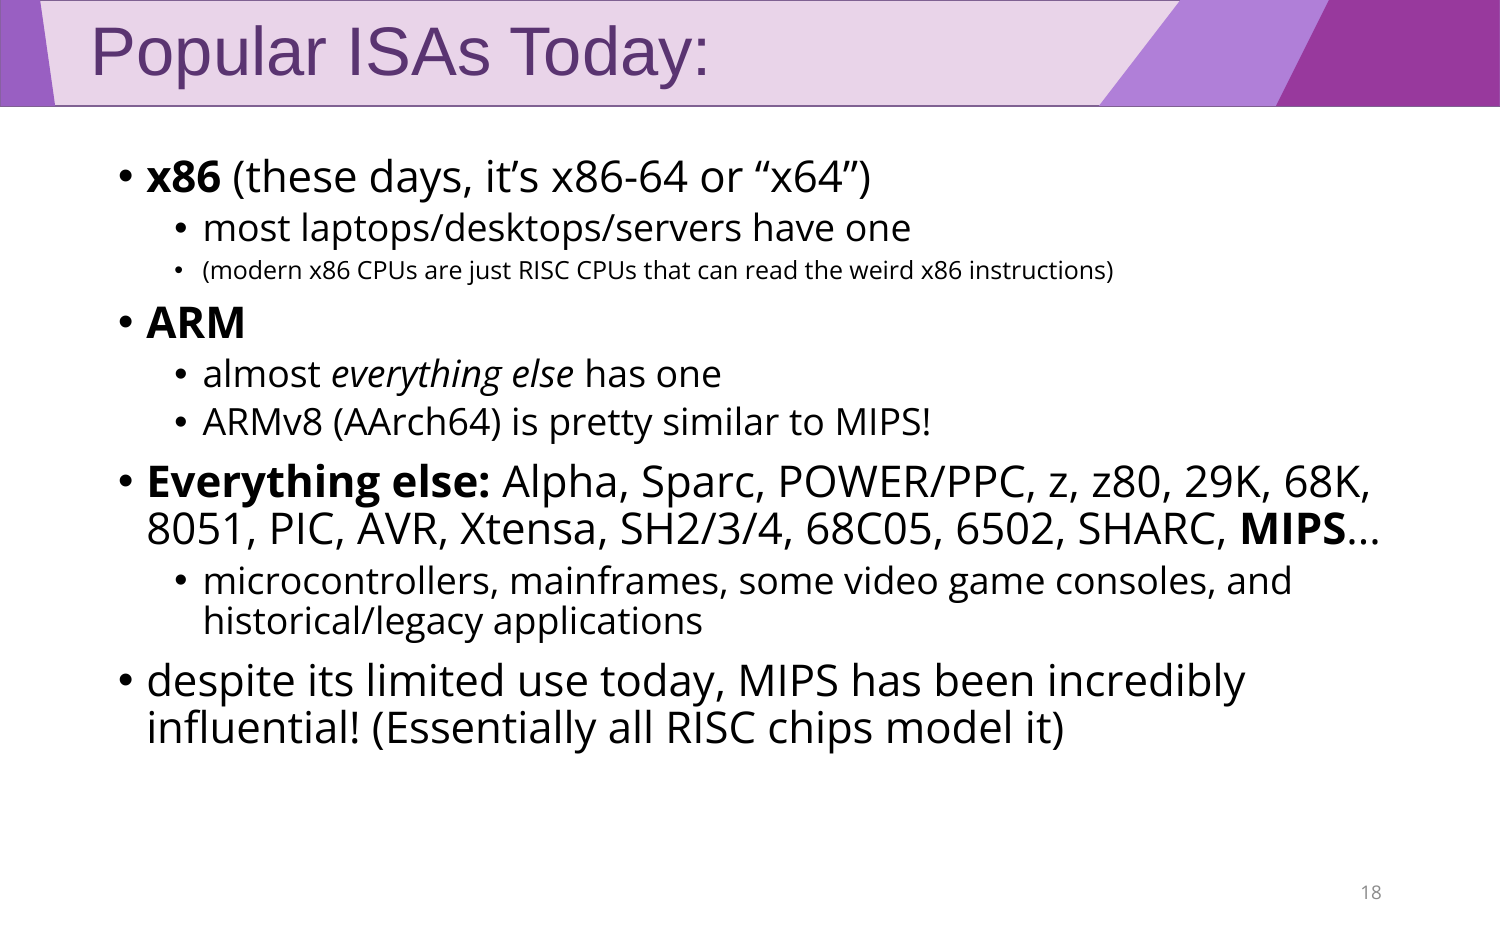

# Popular ISAs Today:
x86 (these days, it’s x86-64 or “x64”)
most laptops/desktops/servers have one
(modern x86 CPUs are just RISC CPUs that can read the weird x86 instructions)
ARM
almost everything else has one
ARMv8 (AArch64) is pretty similar to MIPS!
Everything else: Alpha, Sparc, POWER/PPC, z, z80, 29K, 68K, 8051, PIC, AVR, Xtensa, SH2/3/4, 68C05, 6502, SHARC, MIPS...
microcontrollers, mainframes, some video game consoles, and historical/legacy applications
despite its limited use today, MIPS has been incredibly influential! (Essentially all RISC chips model it)

18